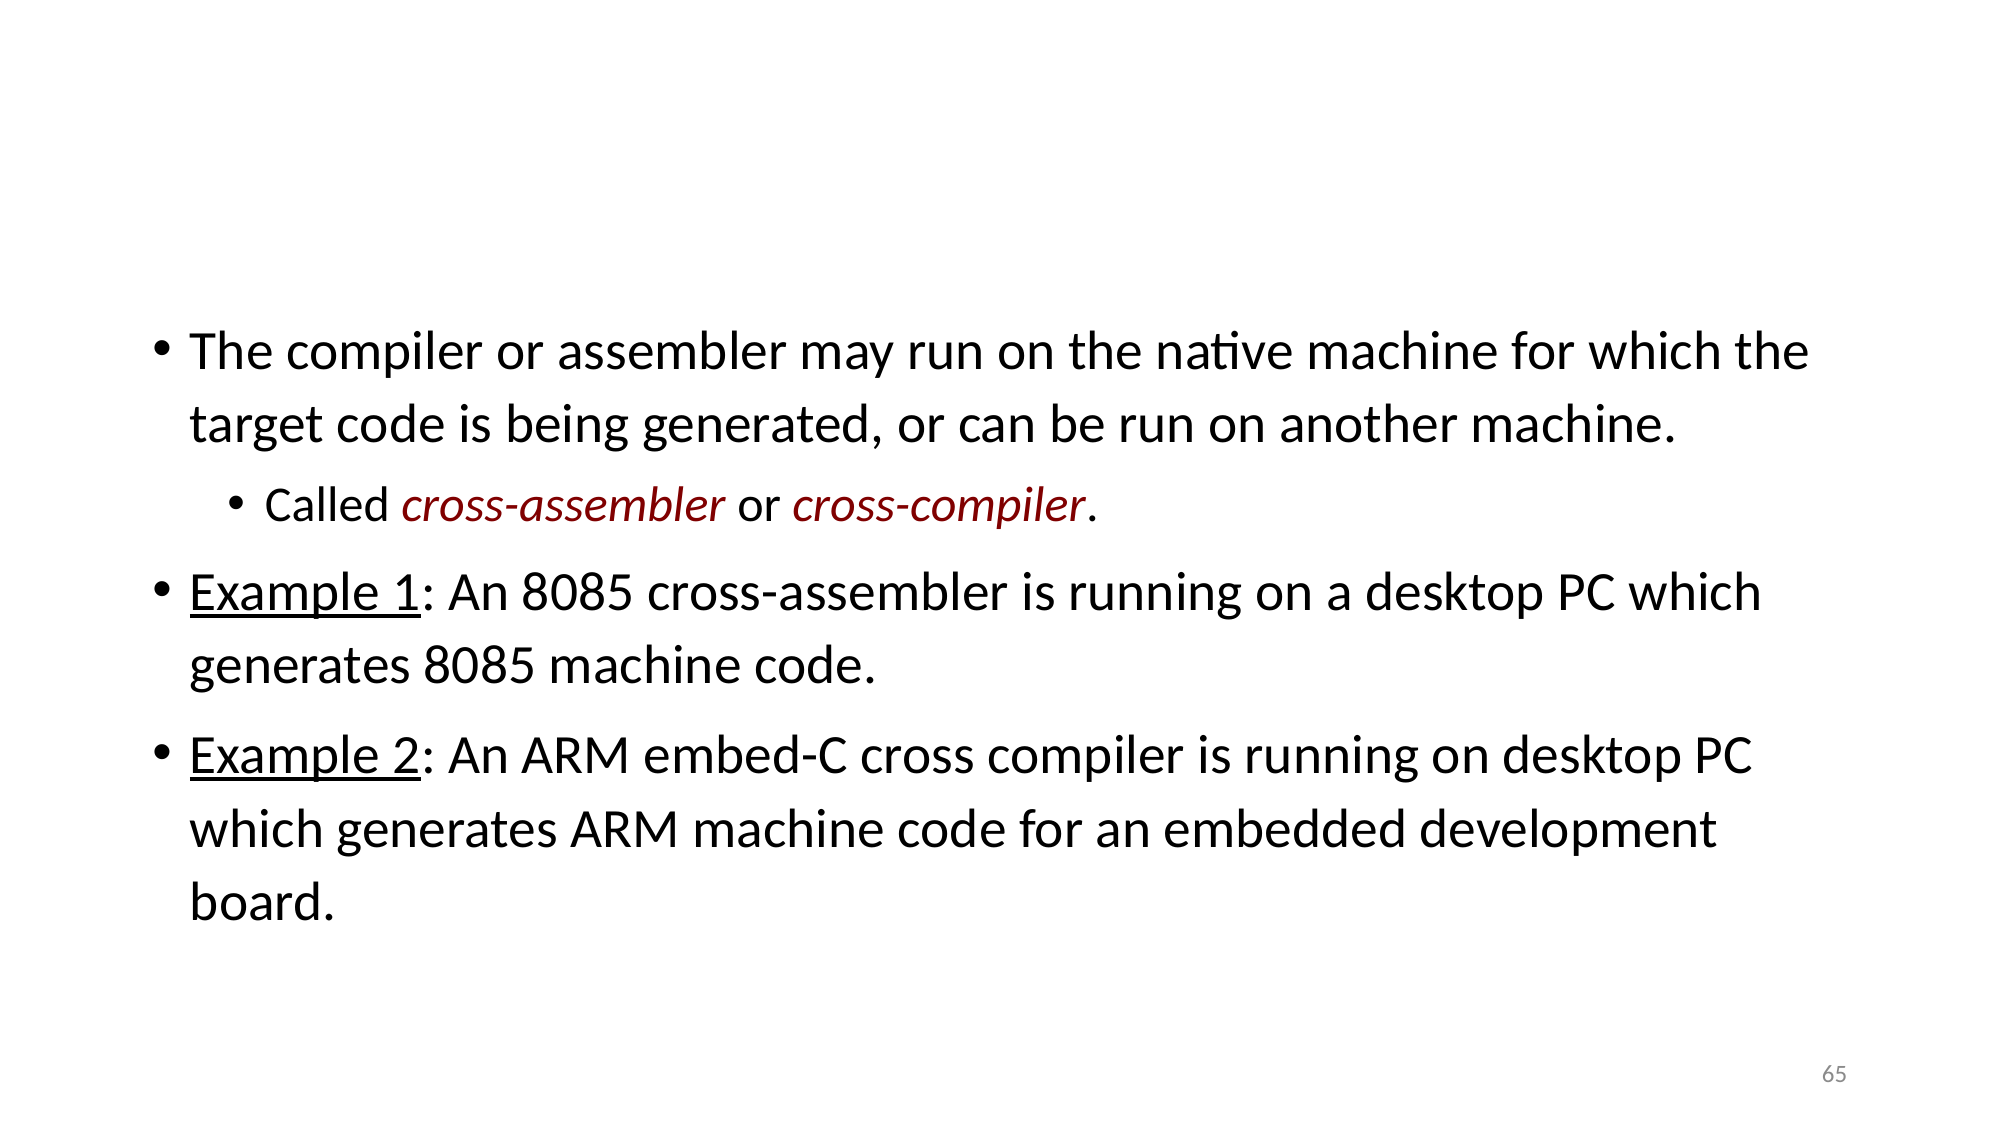

#
The compiler or assembler may run on the native machine for which the target code is being generated, or can be run on another machine.
Called cross-assembler or cross-compiler.
Example 1: An 8085 cross-assembler is running on a desktop PC which generates 8085 machine code.
Example 2: An ARM embed-C cross compiler is running on desktop PC which generates ARM machine code for an embedded development board.
65